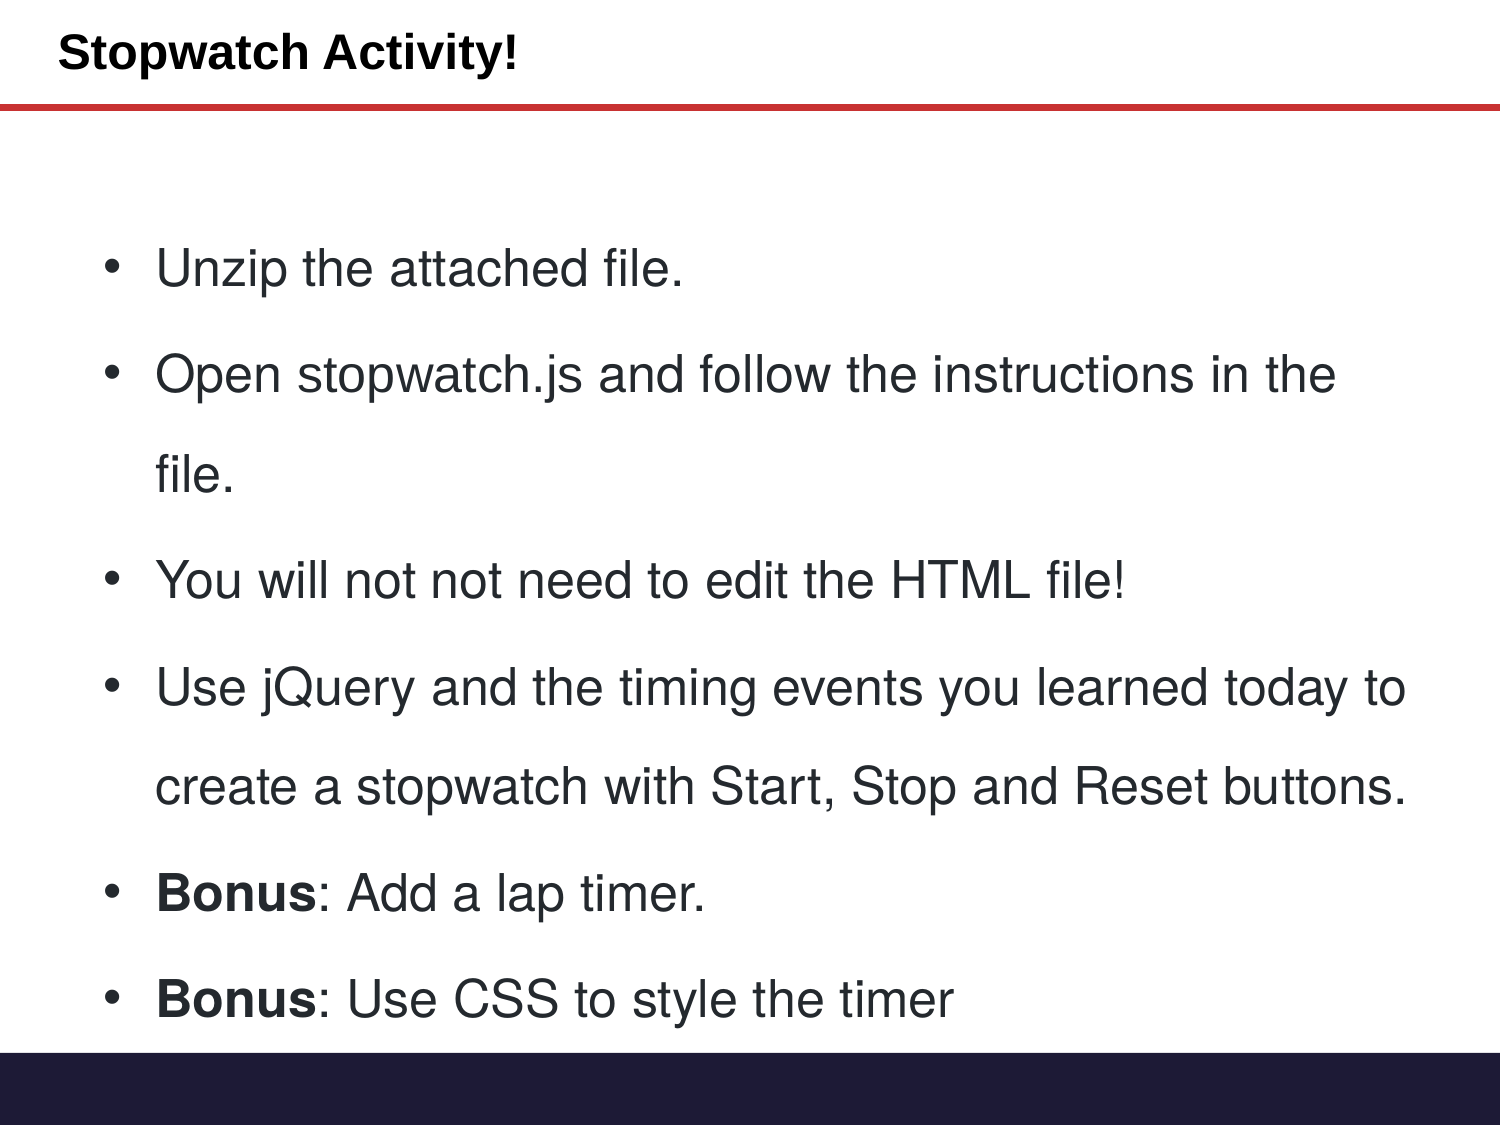

# Stopwatch Activity!
Unzip the attached file.
Open stopwatch.js and follow the instructions in the file.
You will not not need to edit the HTML file!
Use jQuery and the timing events you learned today to create a stopwatch with Start, Stop and Reset buttons.
Bonus: Add a lap timer.
Bonus: Use CSS to style the timer